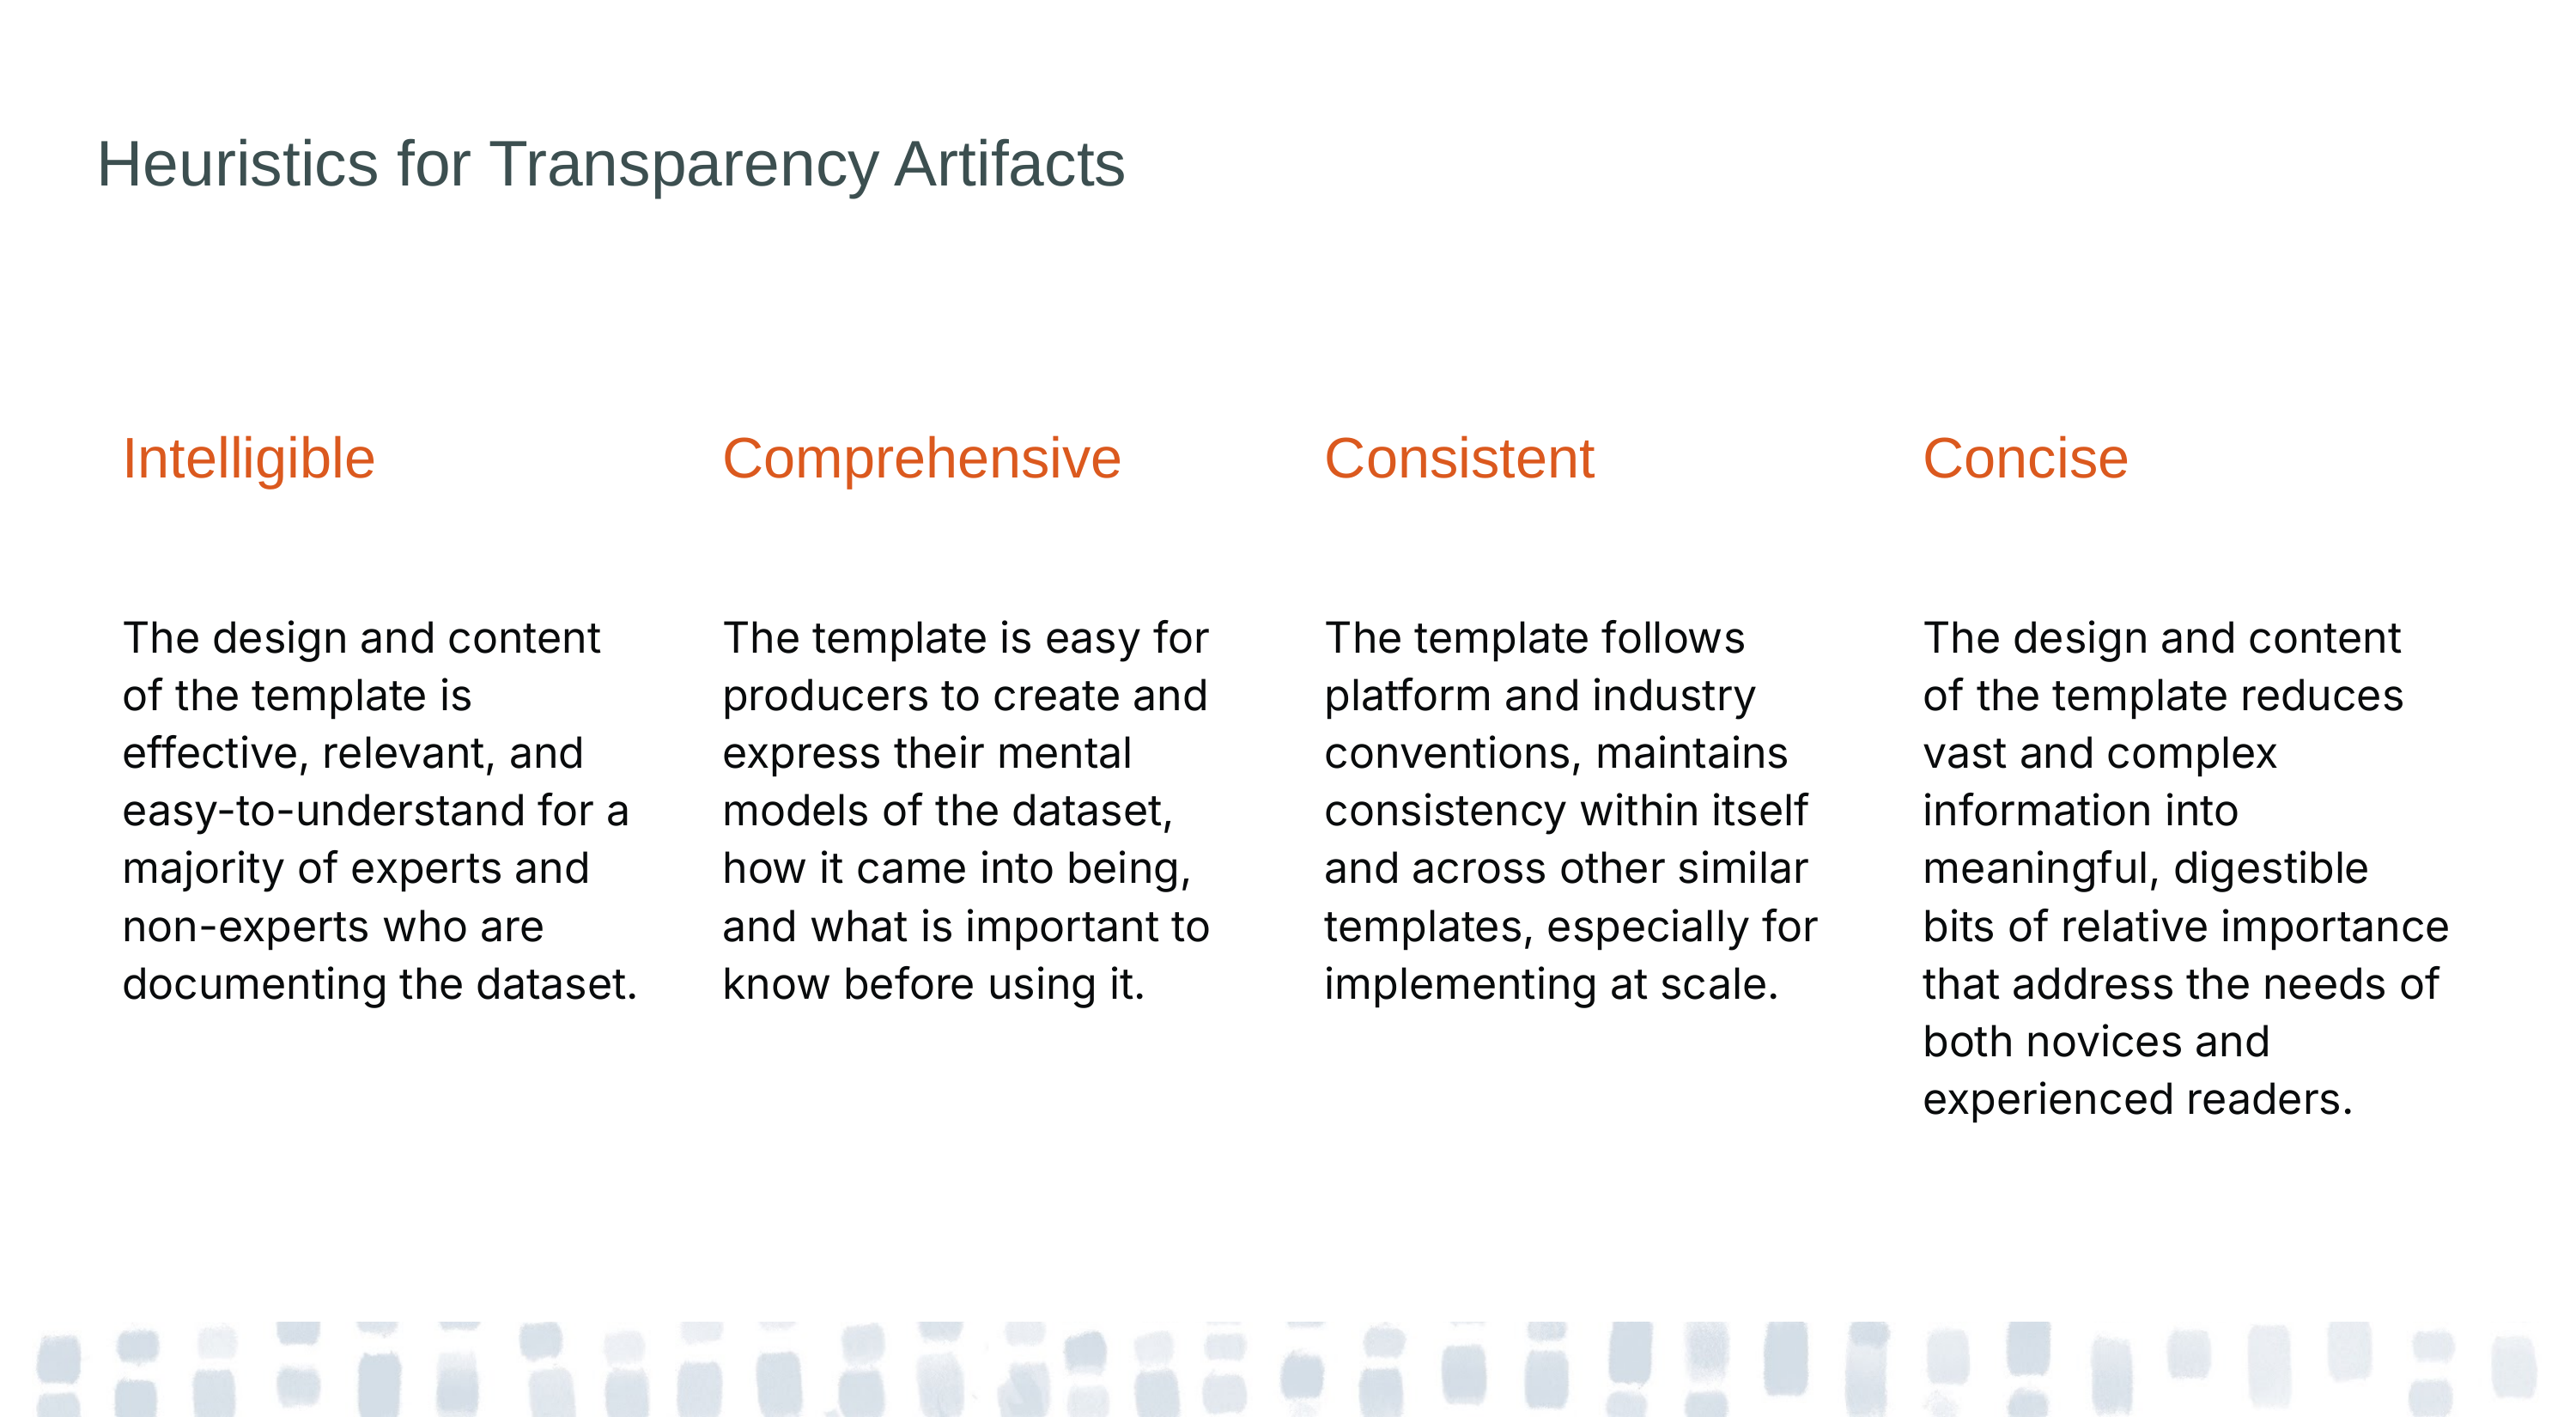

# Heuristics for Transparency Artifacts
Intelligible

The design and content of the template is effective, relevant, and easy-to-understand for a majority of experts and non-experts who are documenting the dataset.
Comprehensive

The template is easy for producers to create and express their mental models of the dataset, how it came into being, and what is important to know before using it.
Consistent

The template follows platform and industry conventions, maintains consistency within itself and across other similar templates, especially for implementing at scale.
Concise

The design and content of the template reduces vast and complex information into meaningful, digestible bits of relative importance that address the needs of both novices and experienced readers.